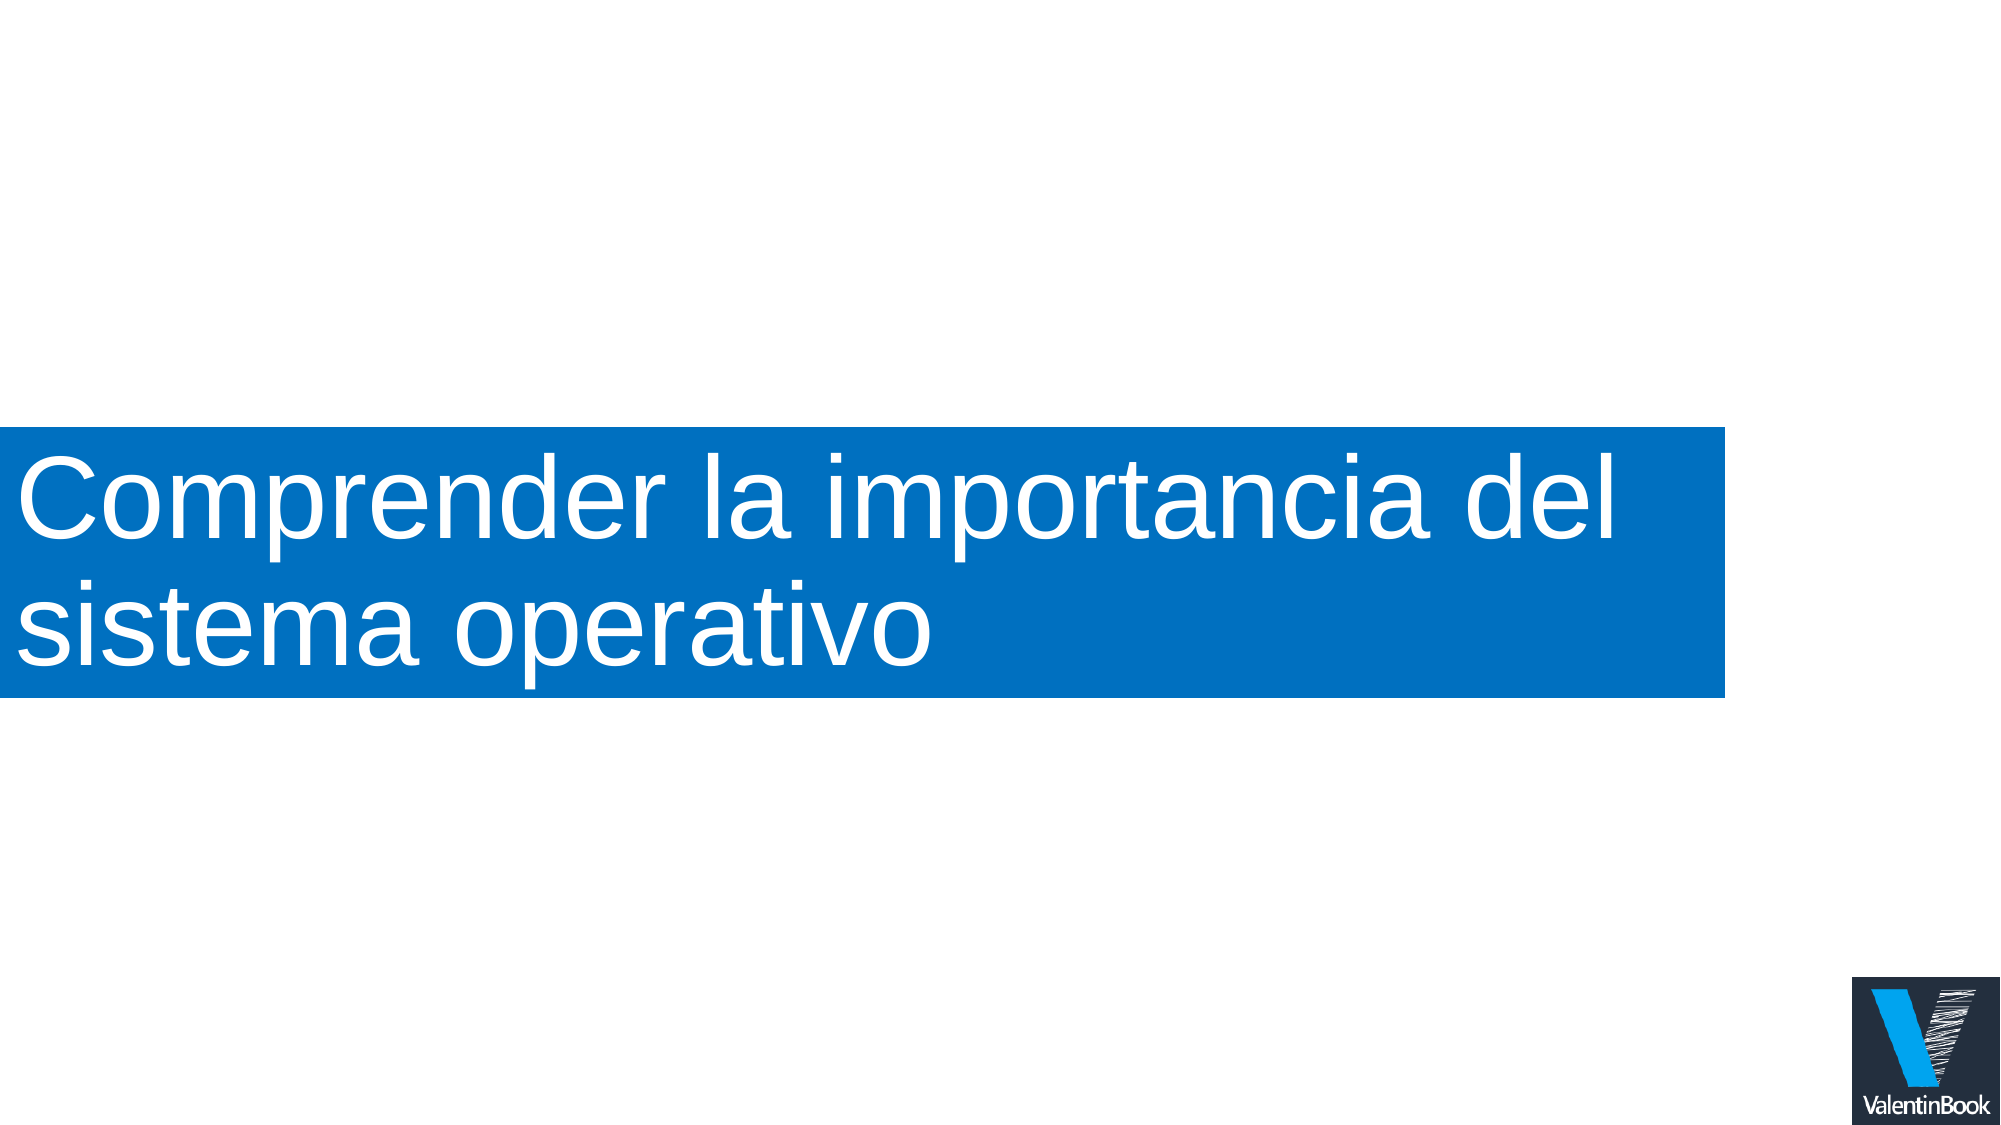

# Comprender la importancia del sistema operativo